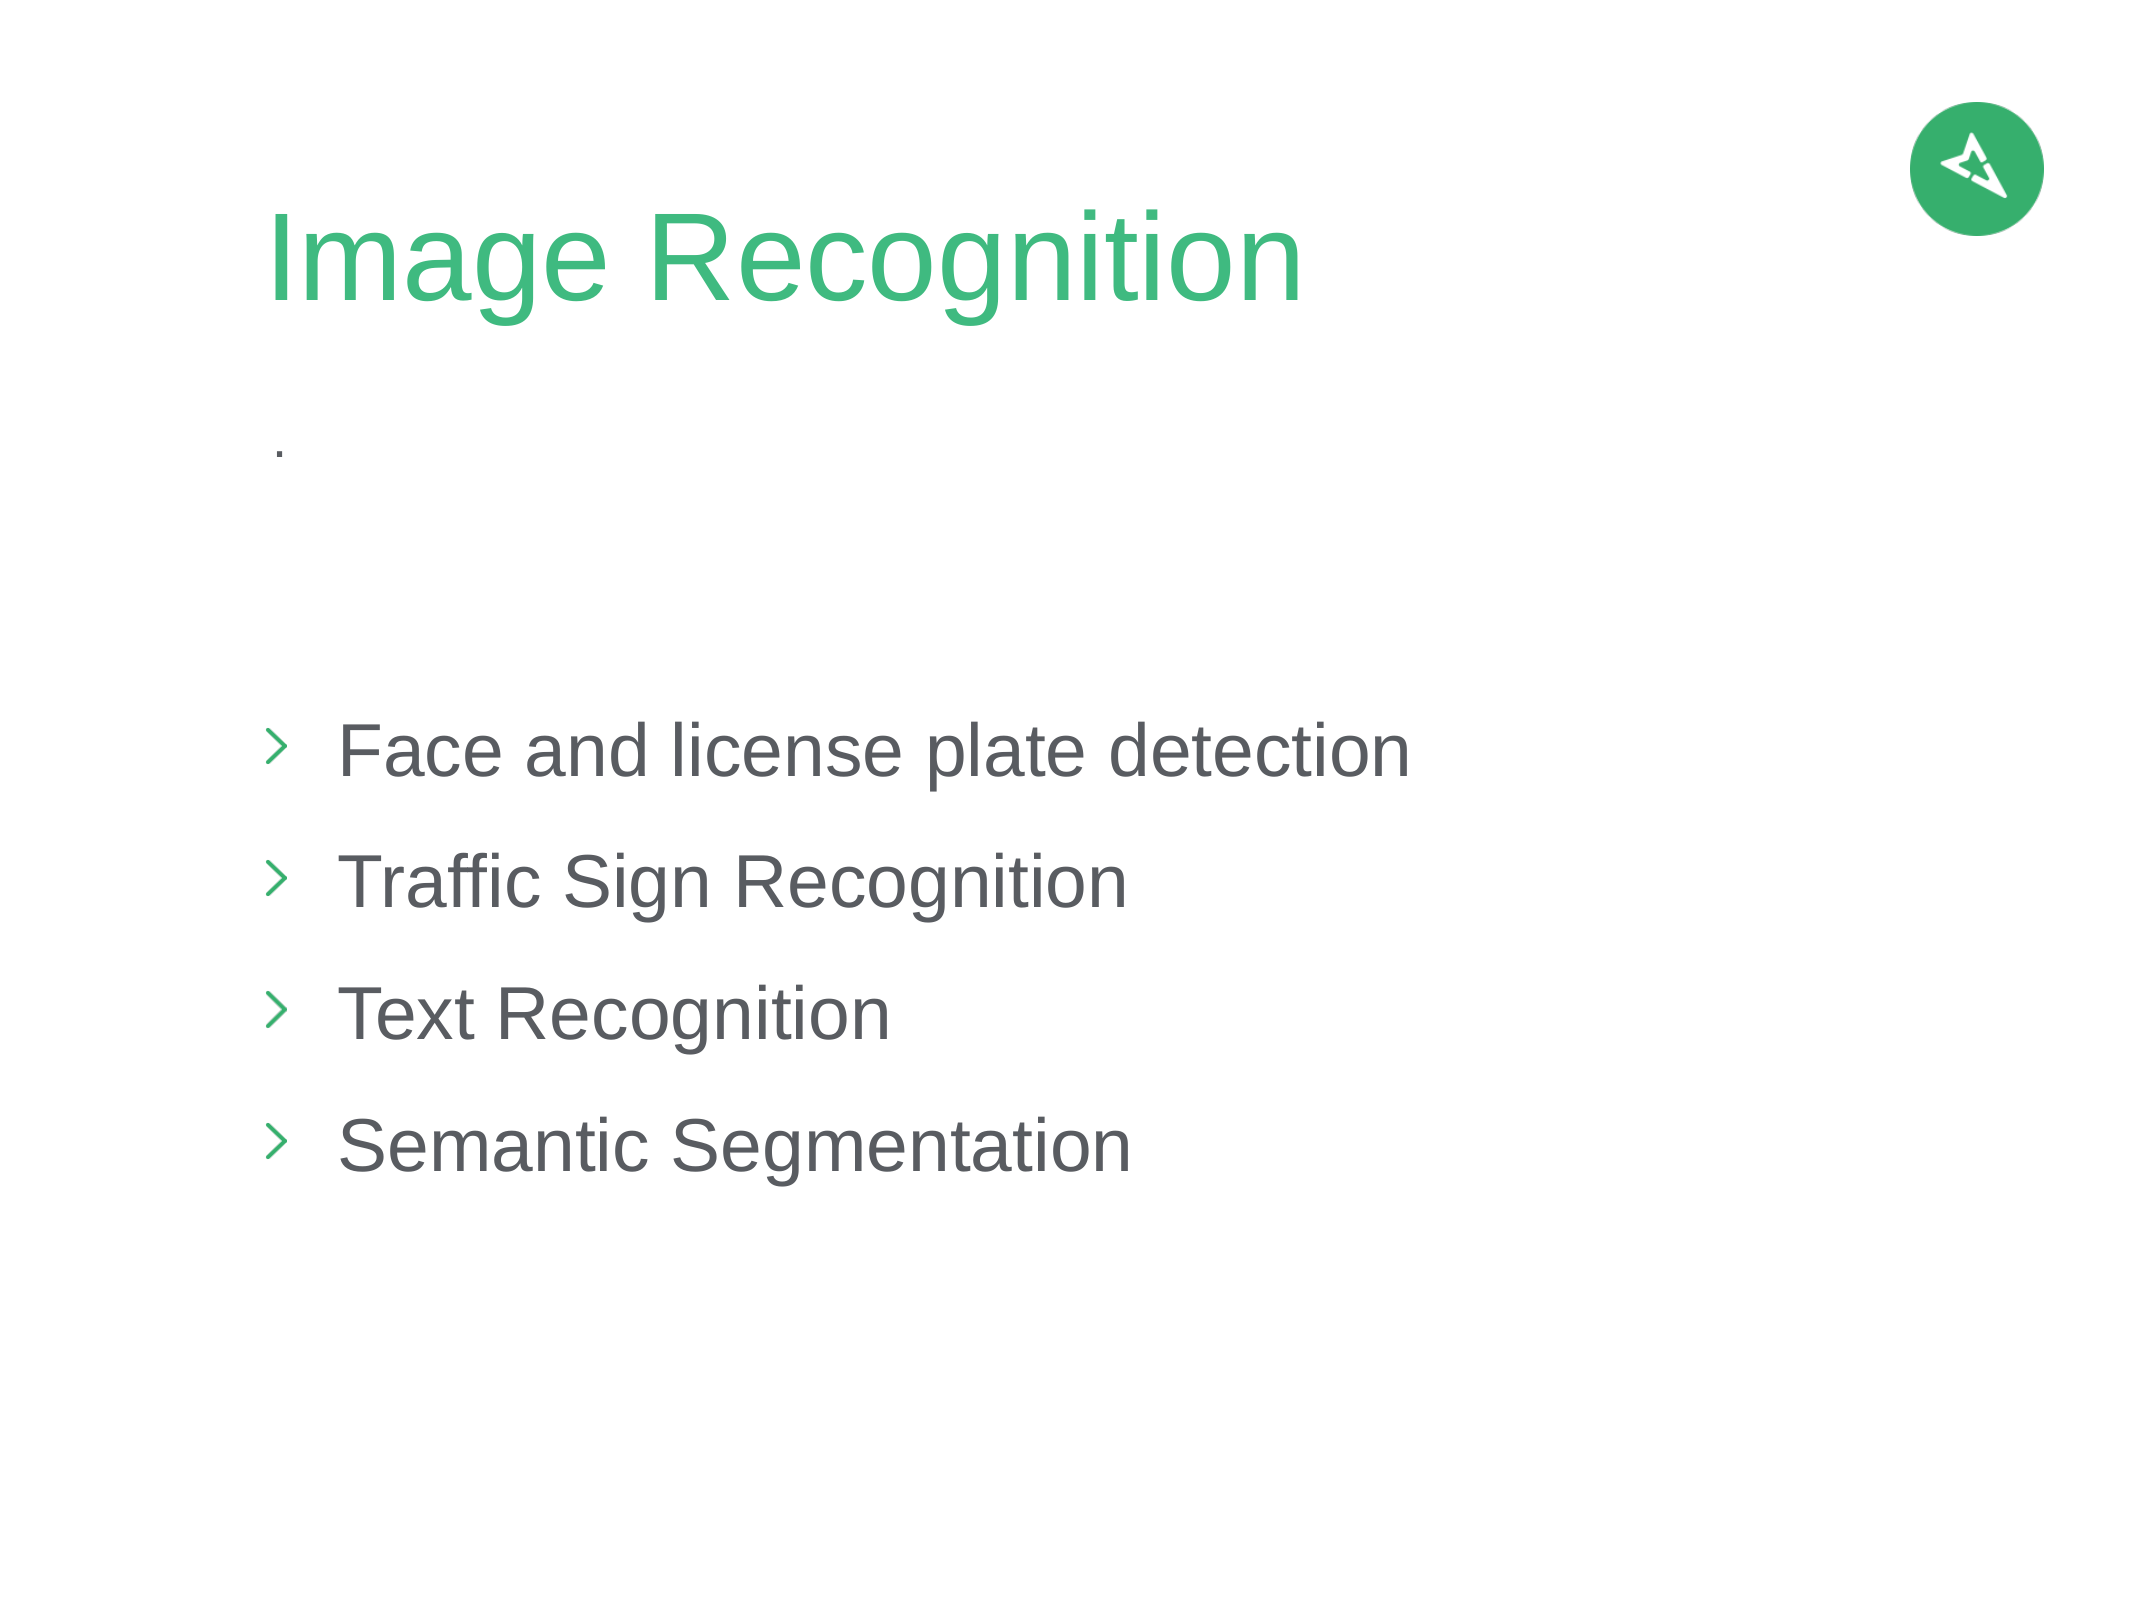

# Image Recognition
.
Face and license plate detection
Traffic Sign Recognition
Text Recognition
Semantic Segmentation